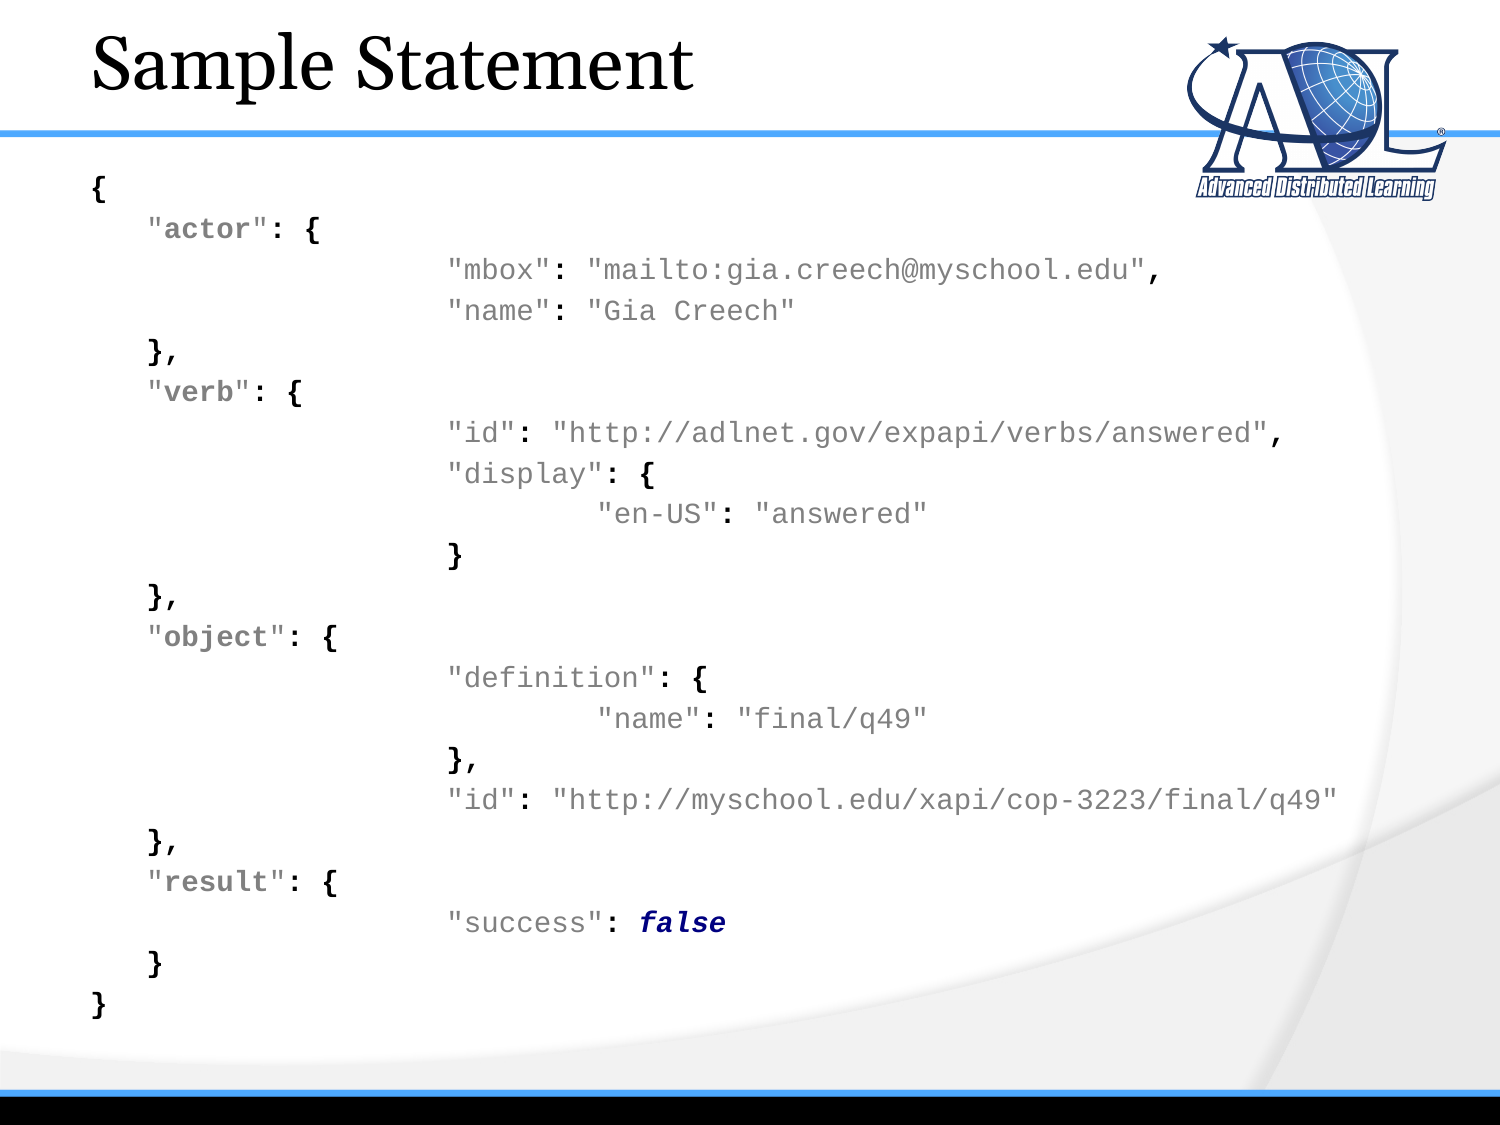

# Sample Statement
{
	"actor": {
			"mbox": "mailto:gia.creech@myschool.edu",
			"name": "Gia Creech"
	},
	"verb": {
			"id": "http://adlnet.gov/expapi/verbs/answered",
			"display": {
				"en-US": "answered"
			}
	},
	"object": {
			"definition": {
				"name": "final/q49"
			},
			"id": "http://myschool.edu/xapi/cop-3223/final/q49"
	},
	"result": {
			"success": false
	}
}